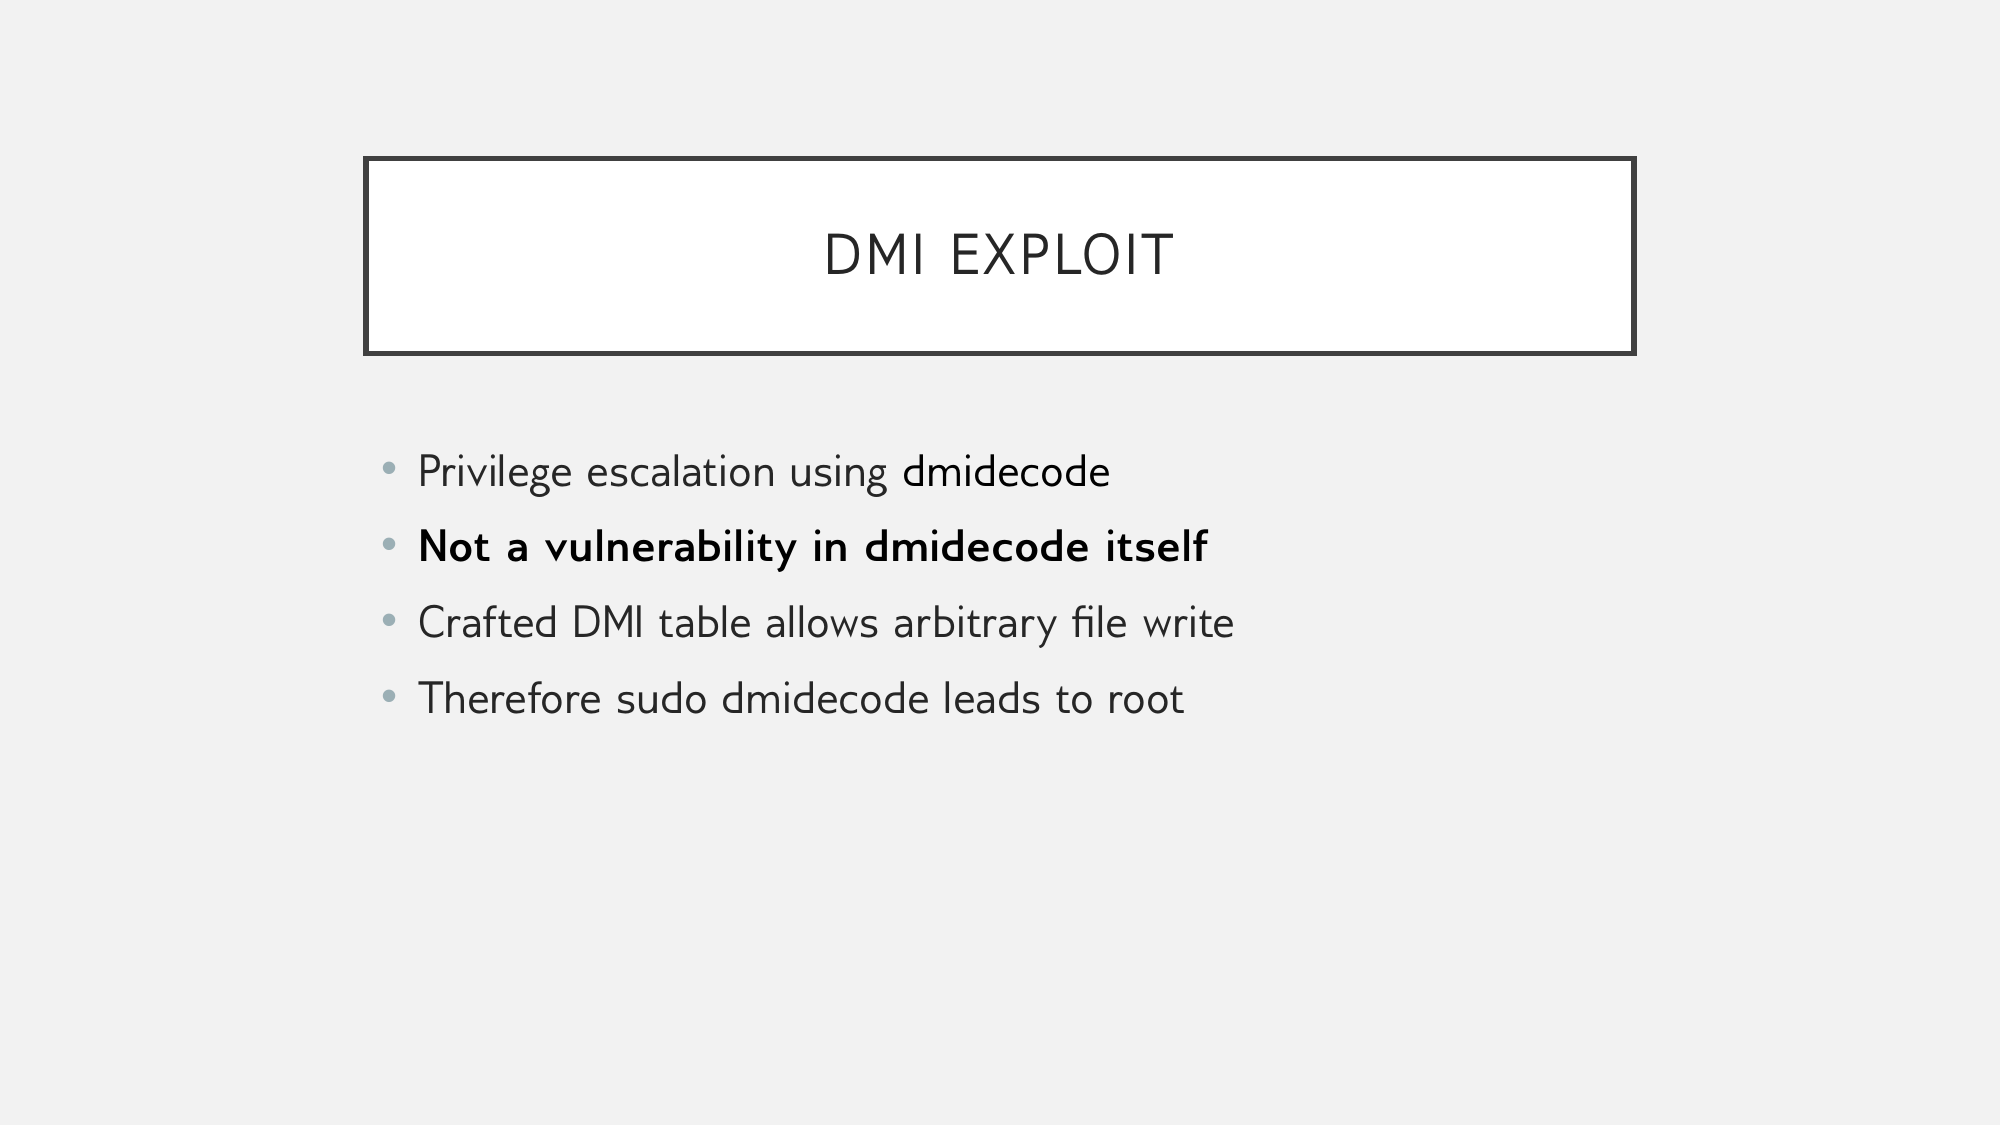

# DMI Exploit
Privilege escalation using dmidecode
Not a vulnerability in dmidecode itself
Crafted DMI table allows arbitrary file write
Therefore sudo dmidecode leads to root